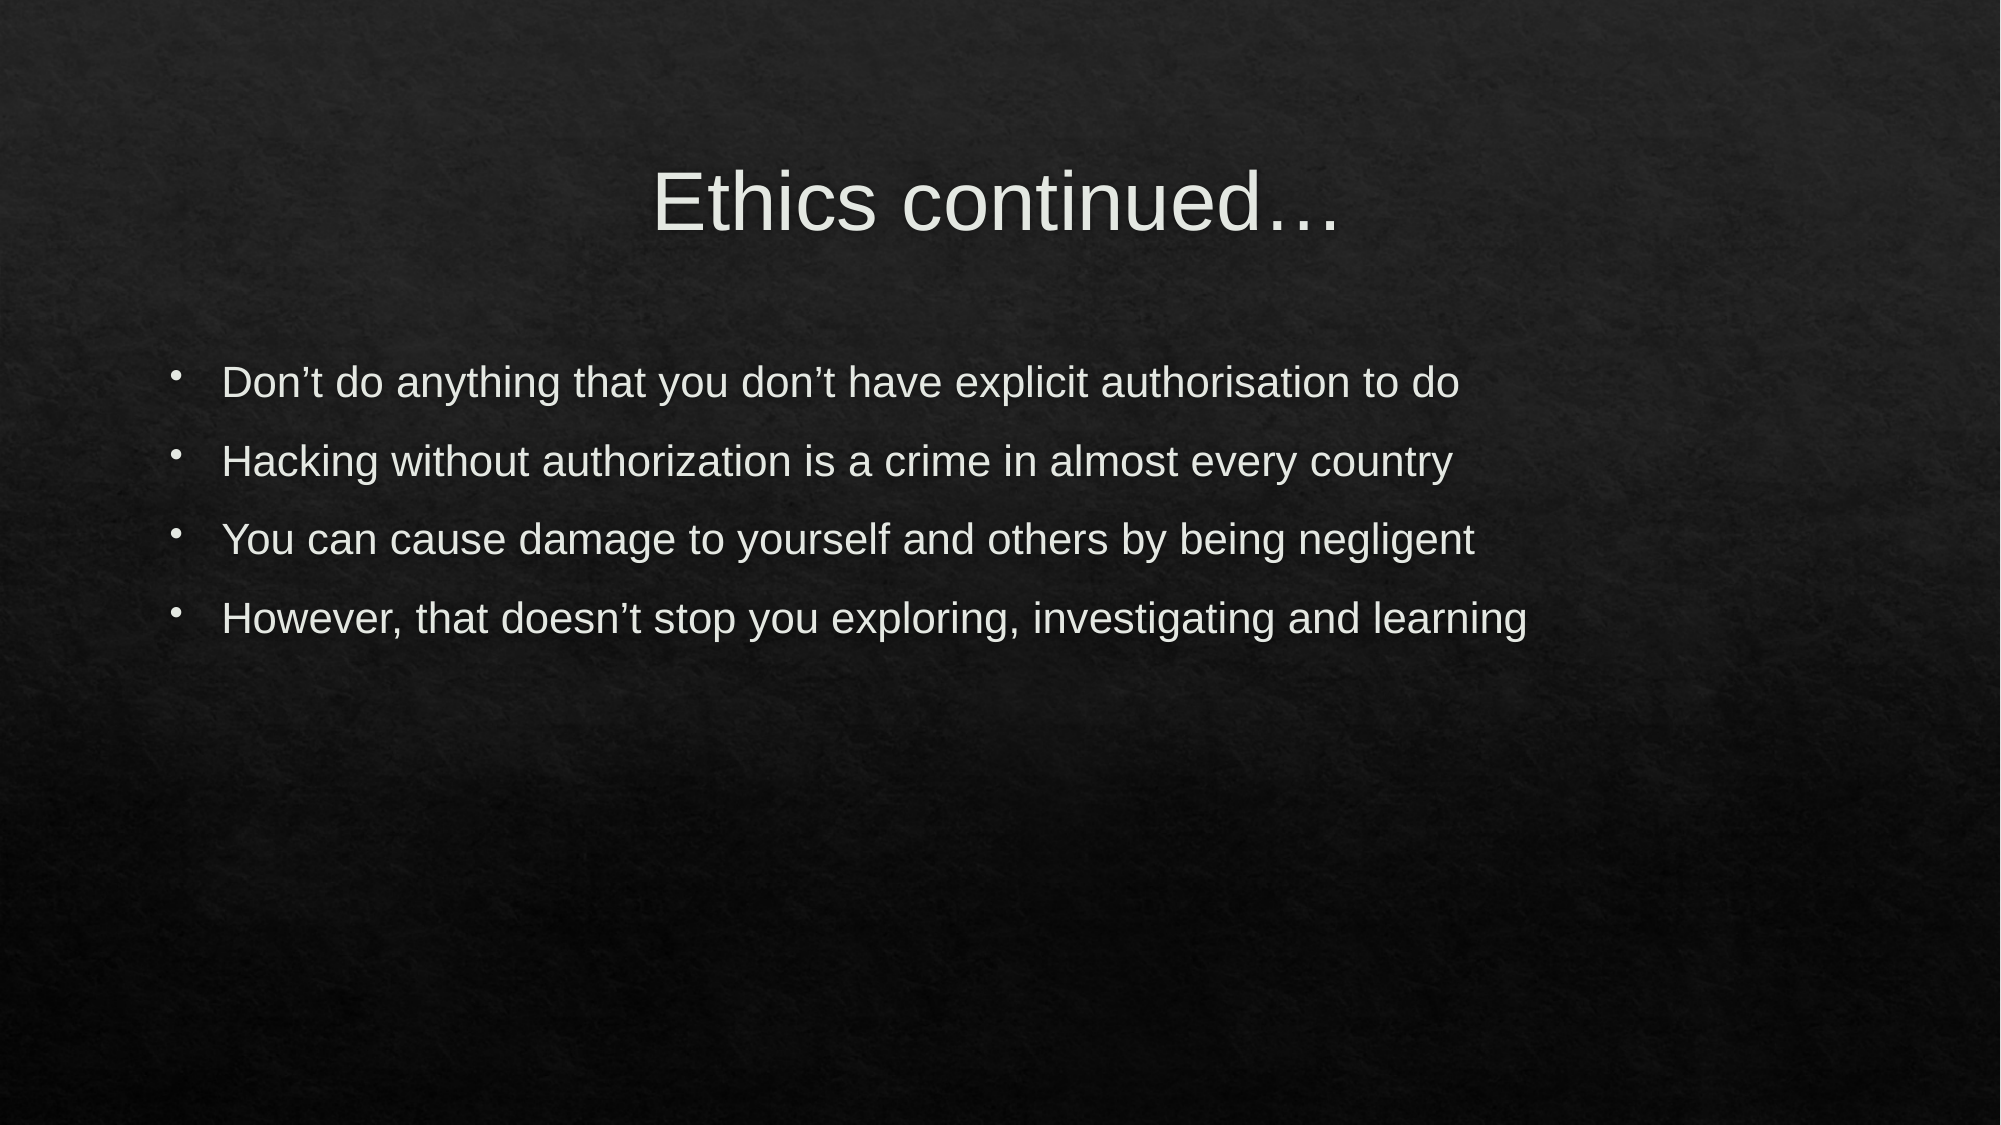

# Ethics continued…
Don’t do anything that you don’t have explicit authorisation to do
Hacking without authorization is a crime in almost every country
You can cause damage to yourself and others by being negligent
However, that doesn’t stop you exploring, investigating and learning